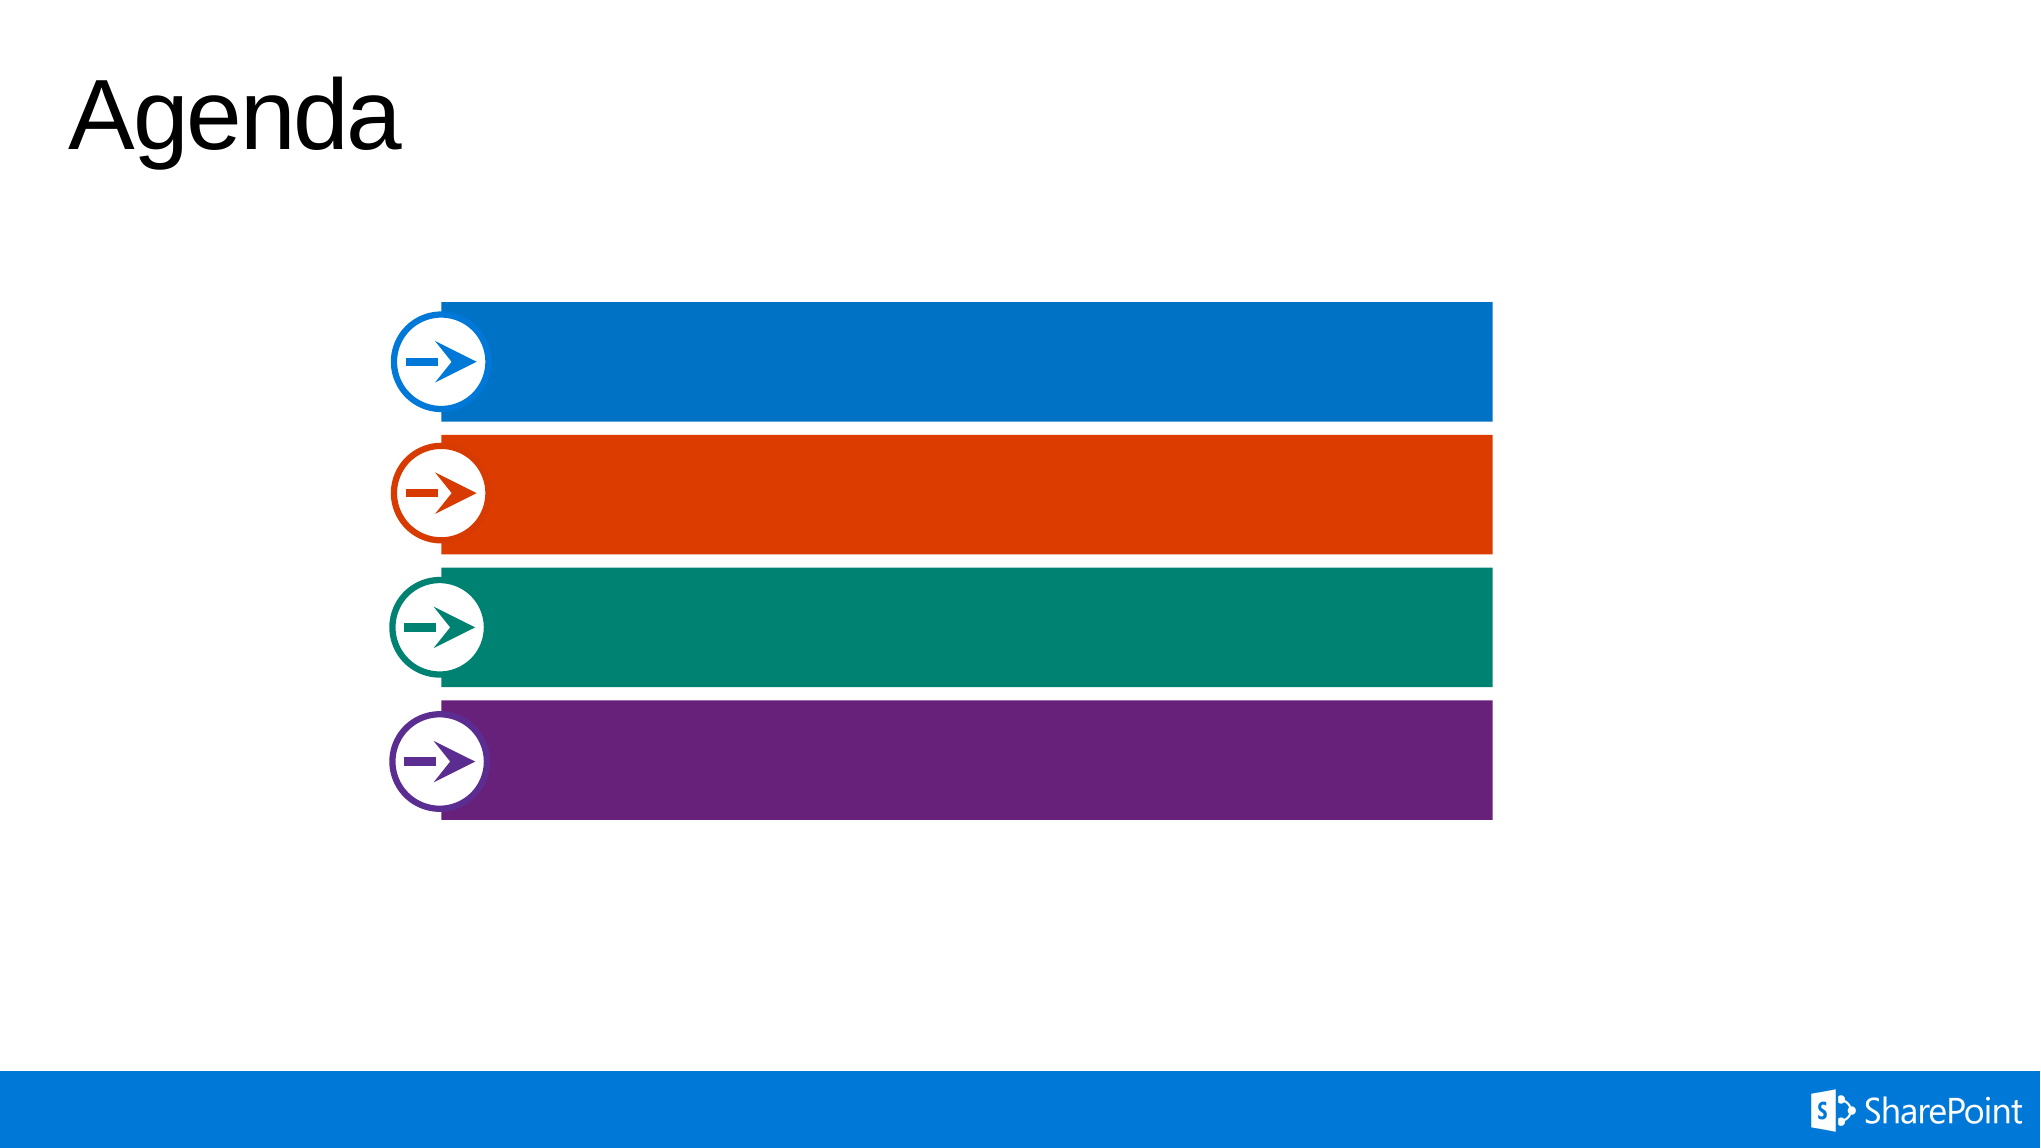

# Agenda
Overview

Implementing property fields

Handling property field changes

Q&A